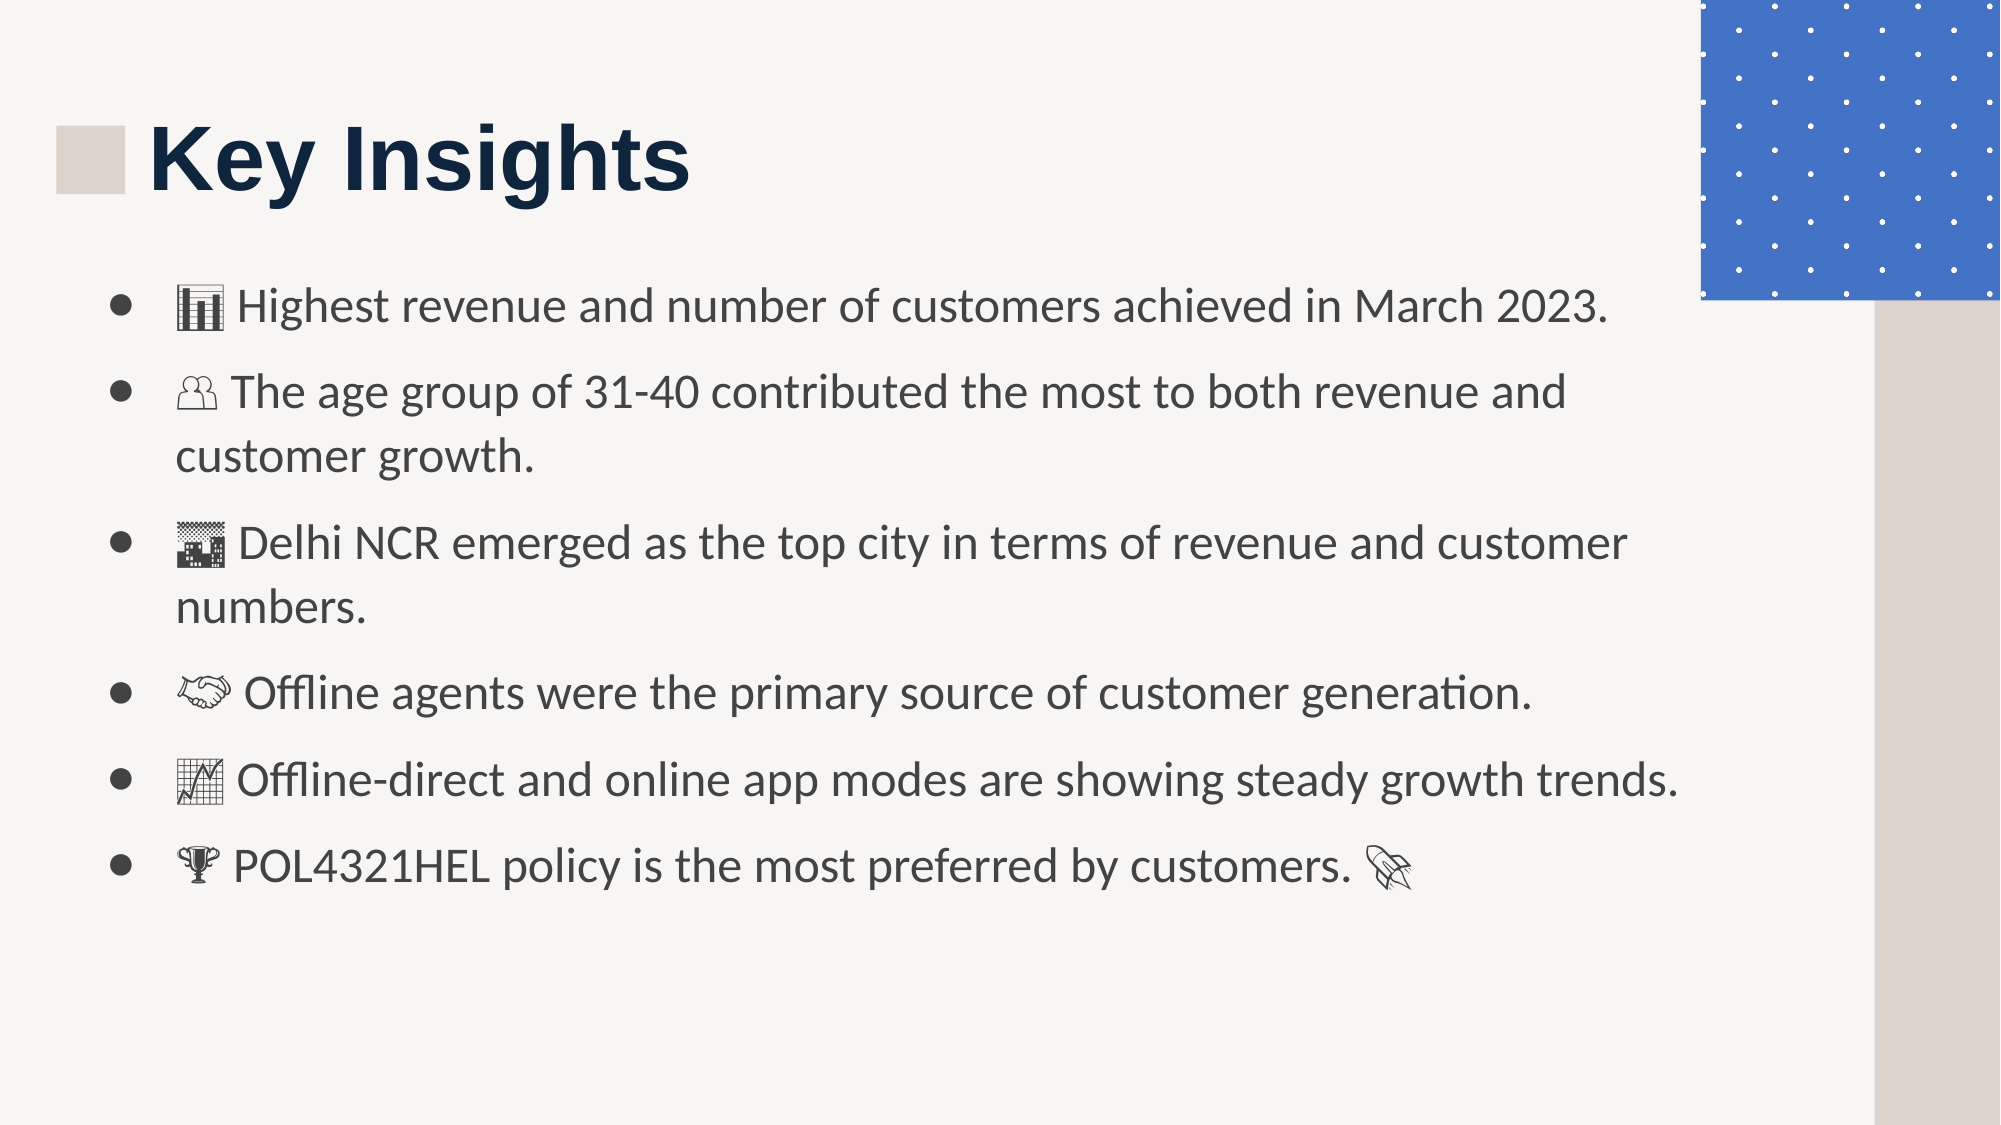

# Key Insights

📊 Highest revenue and number of customers achieved in March 2023.
👥 The age group of 31-40 contributed the most to both revenue and customer growth.
🌆 Delhi NCR emerged as the top city in terms of revenue and customer numbers.
🤝 Offline agents were the primary source of customer generation.
📈 Offline-direct and online app modes are showing steady growth trends.
🏆 POL4321HEL policy is the most preferred by customers. 🚀